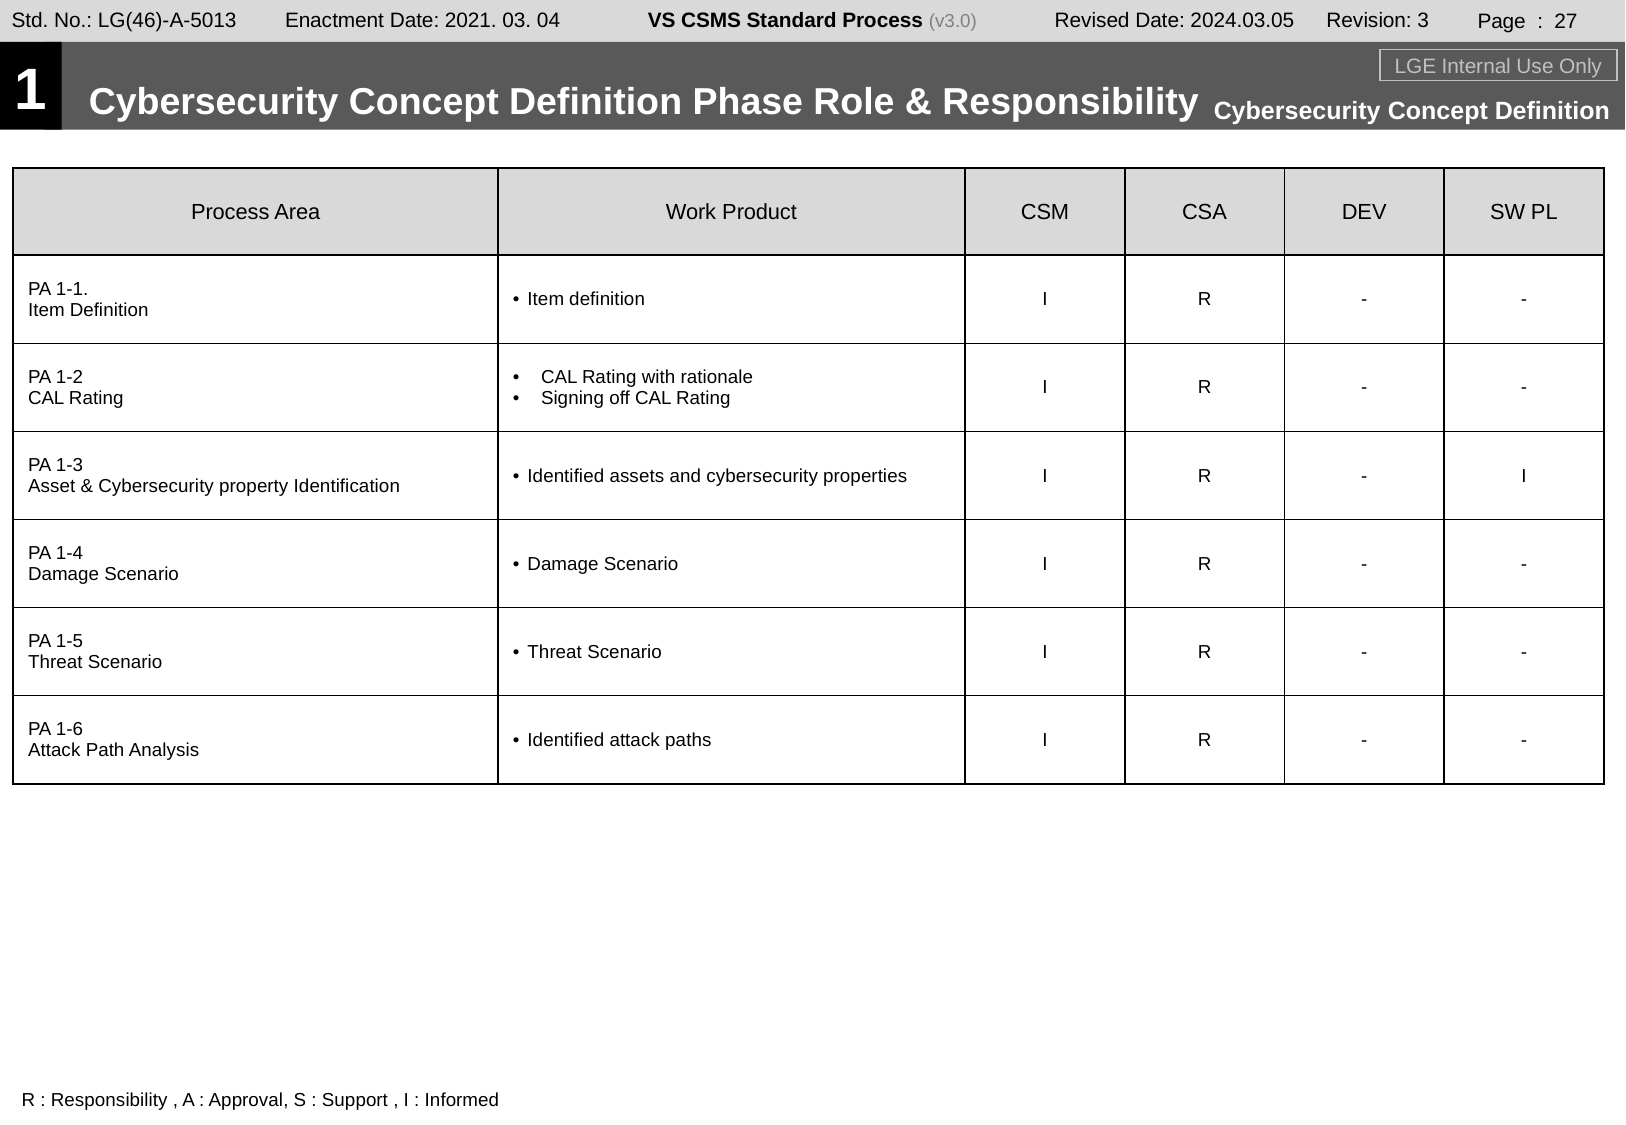

Page  :  27
1
Cybersecurity Concept Definition Phase Role & Responsibility
LGE Internal Use Only
Cybersecurity Concept Definition
| Process Area | Work Product | CSM | CSA | DEV | SW PL |
| --- | --- | --- | --- | --- | --- |
| PA 1-1. Item Definition | Item definition | I | R | - | - |
| PA 1-2 CAL Rating | CAL Rating with rationale Signing off CAL Rating | I | R | - | - |
| PA 1-3 Asset & Cybersecurity property Identification | Identified assets and cybersecurity properties | I | R | - | I |
| PA 1-4 Damage Scenario | Damage Scenario | I | R | - | - |
| PA 1-5 Threat Scenario | Threat Scenario | I | R | - | - |
| PA 1-6 Attack Path Analysis | Identified attack paths | I | R | - | - |
R : Responsibility , A : Approval, S : Support , I : Informed